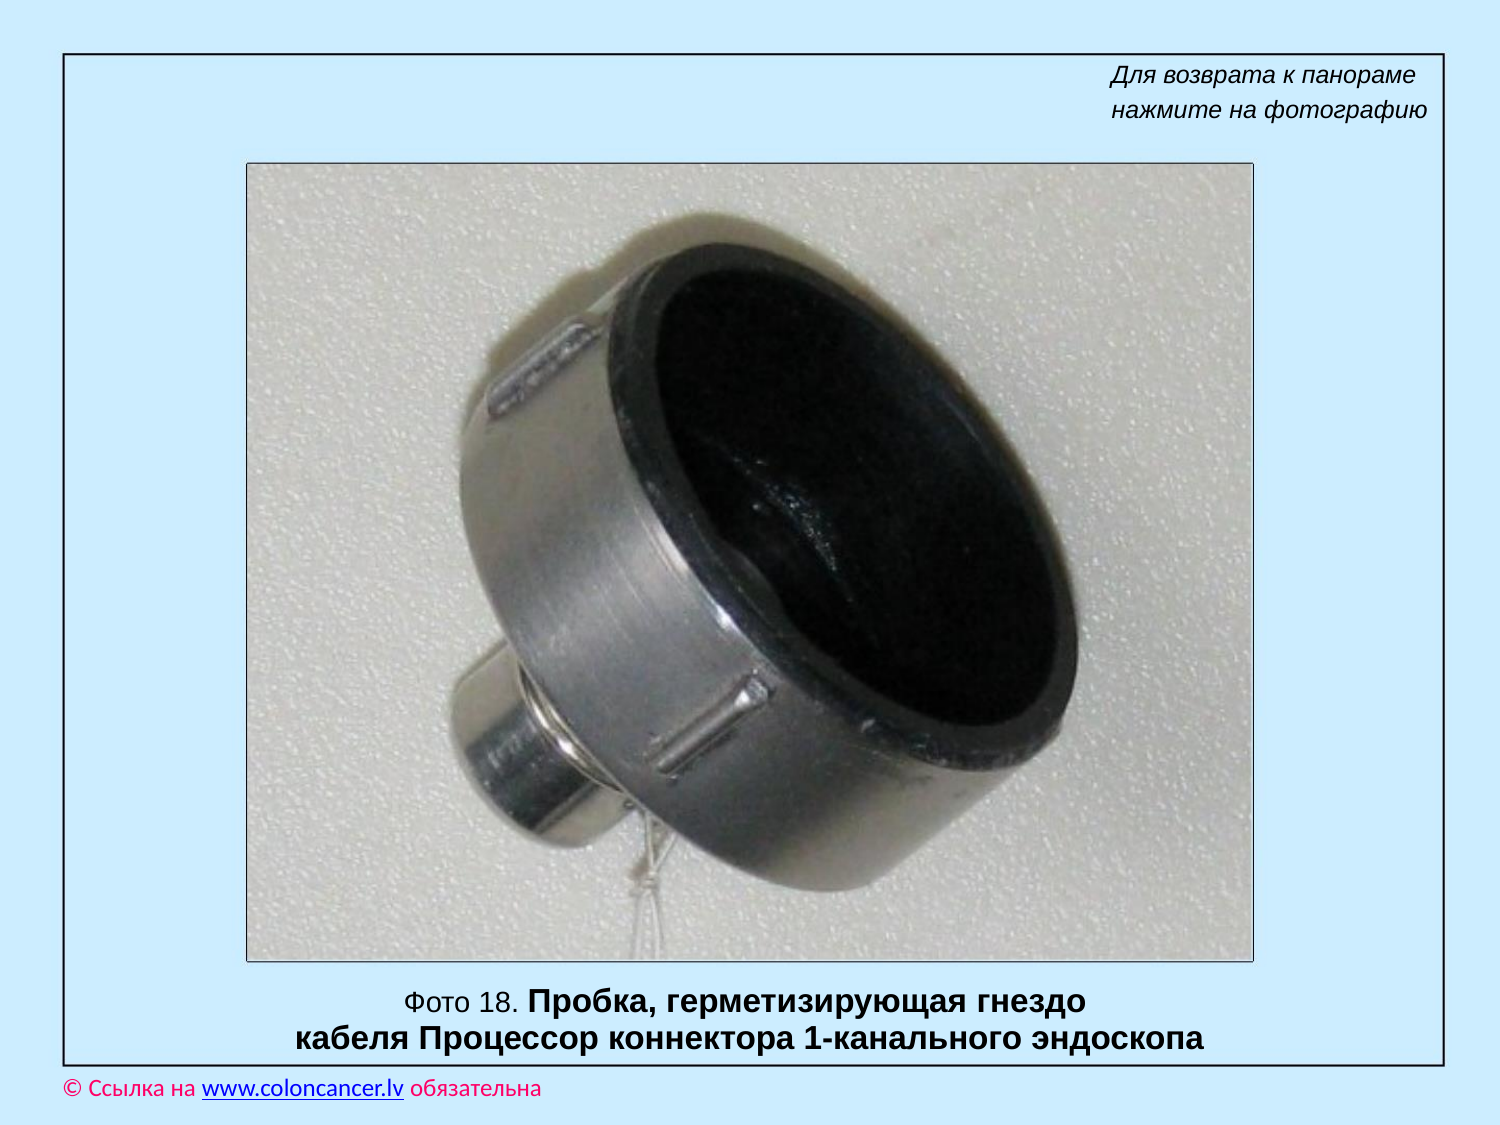

Для возврата к панораме
нажмите на фотографию

Фото 18. Пробка, герметизирующая гнездо
кабеля Процессор коннектора 1-канального эндоскопа
© Ссылка на www.coloncancer.lv обязательна